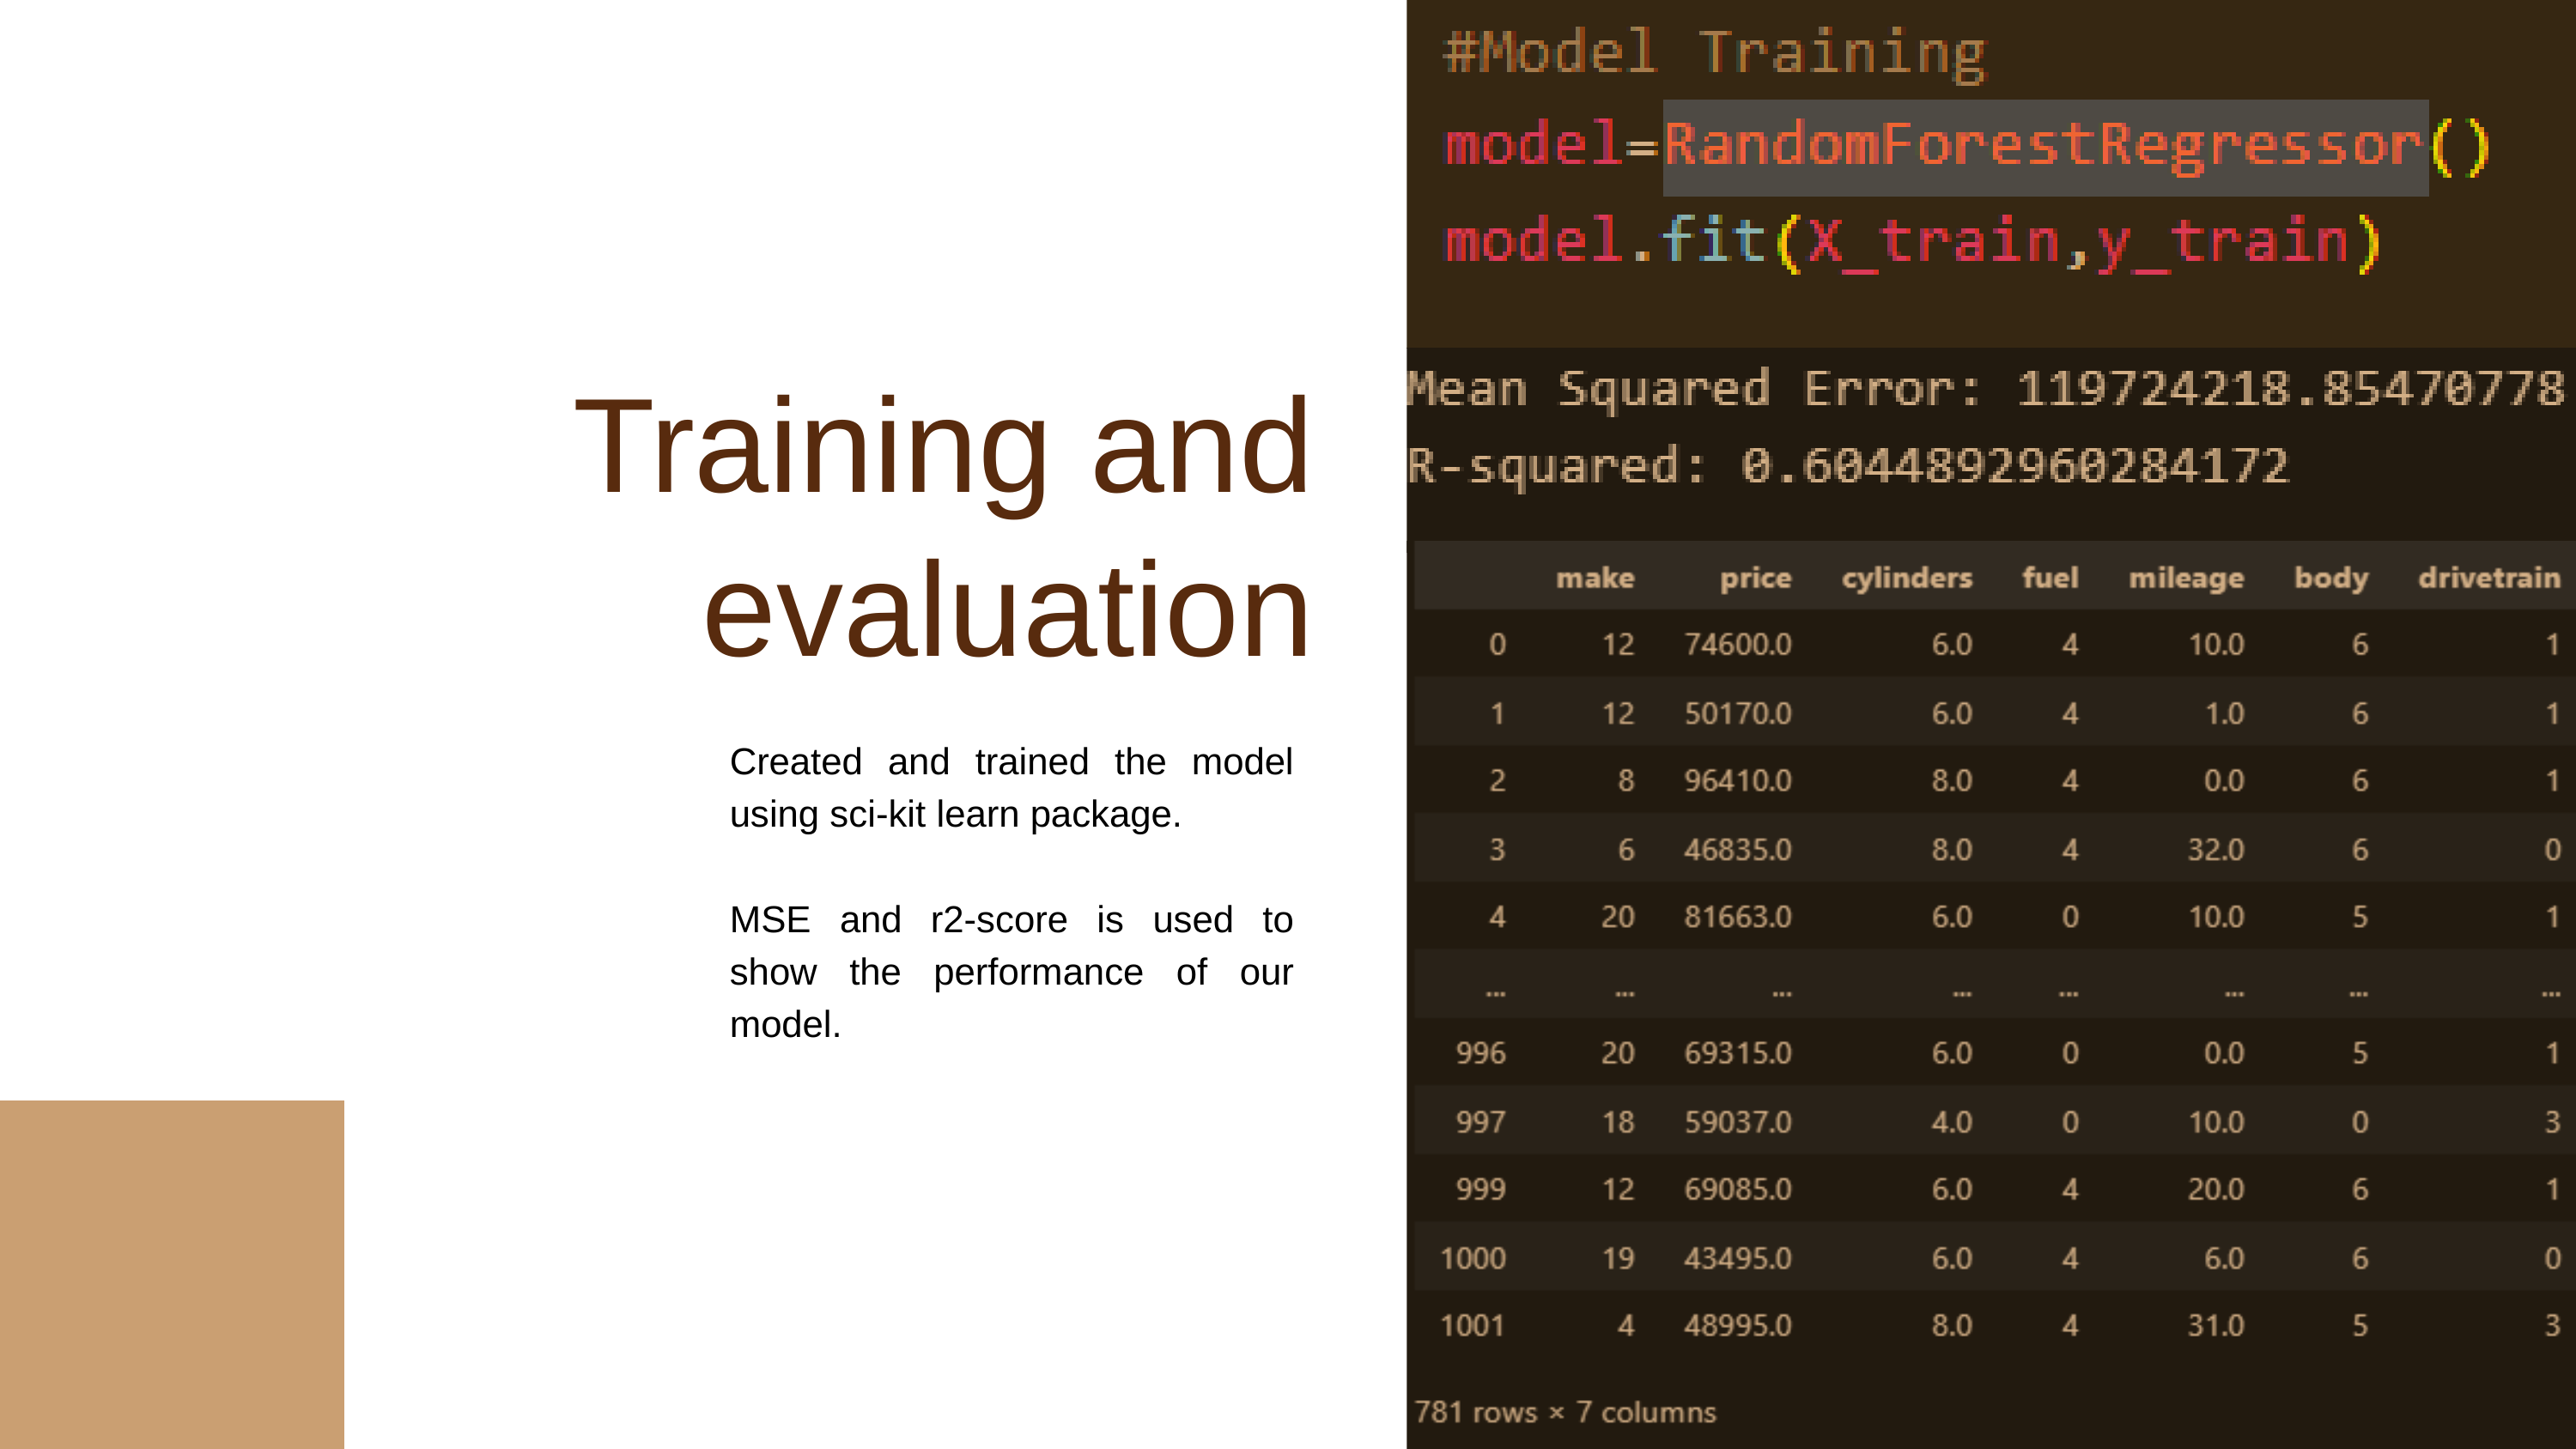

Training and evaluation

Created and trained the model using sci-kit learn package.

MSE and r2-score is used to show the performance of our model.